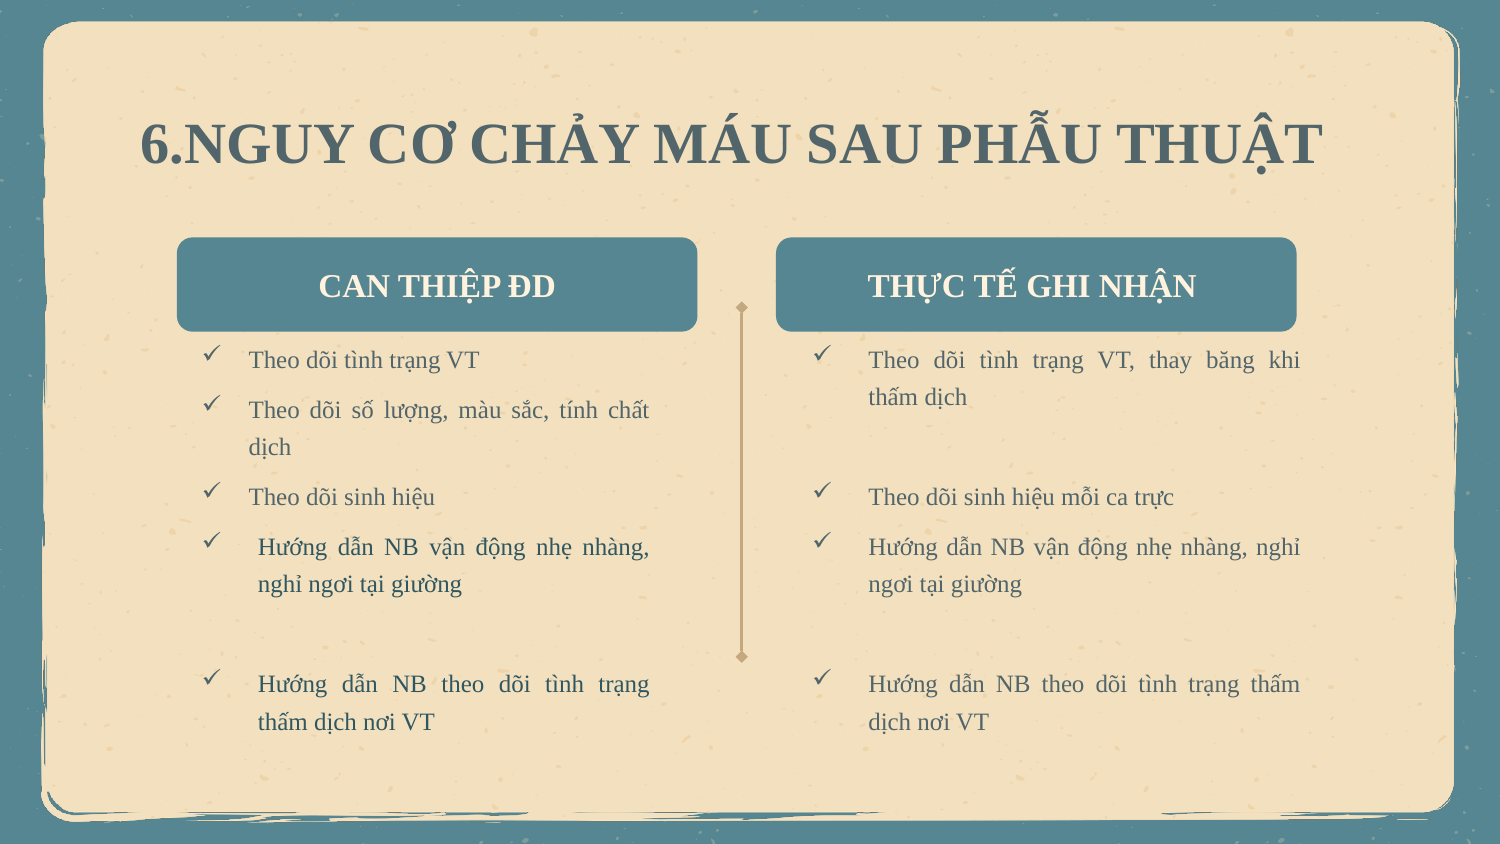

# 6.NGUY CƠ CHẢY MÁU SAU PHẪU THUẬT
CAN THIỆP ĐD
THỰC TẾ GHI NHẬN
Theo dõi tình trạng VT
Theo dõi số lượng, màu sắc, tính chất dịch
Theo dõi sinh hiệu
Hướng dẫn NB vận động nhẹ nhàng, nghỉ ngơi tại giường

Hướng dẫn NB theo dõi tình trạng thấm dịch nơi VT

Theo dõi tình trạng VT, thay băng khi thấm dịch

Theo dõi sinh hiệu mỗi ca trực
Hướng dẫn NB vận động nhẹ nhàng, nghỉ ngơi tại giường

Hướng dẫn NB theo dõi tình trạng thấm dịch nơi VT